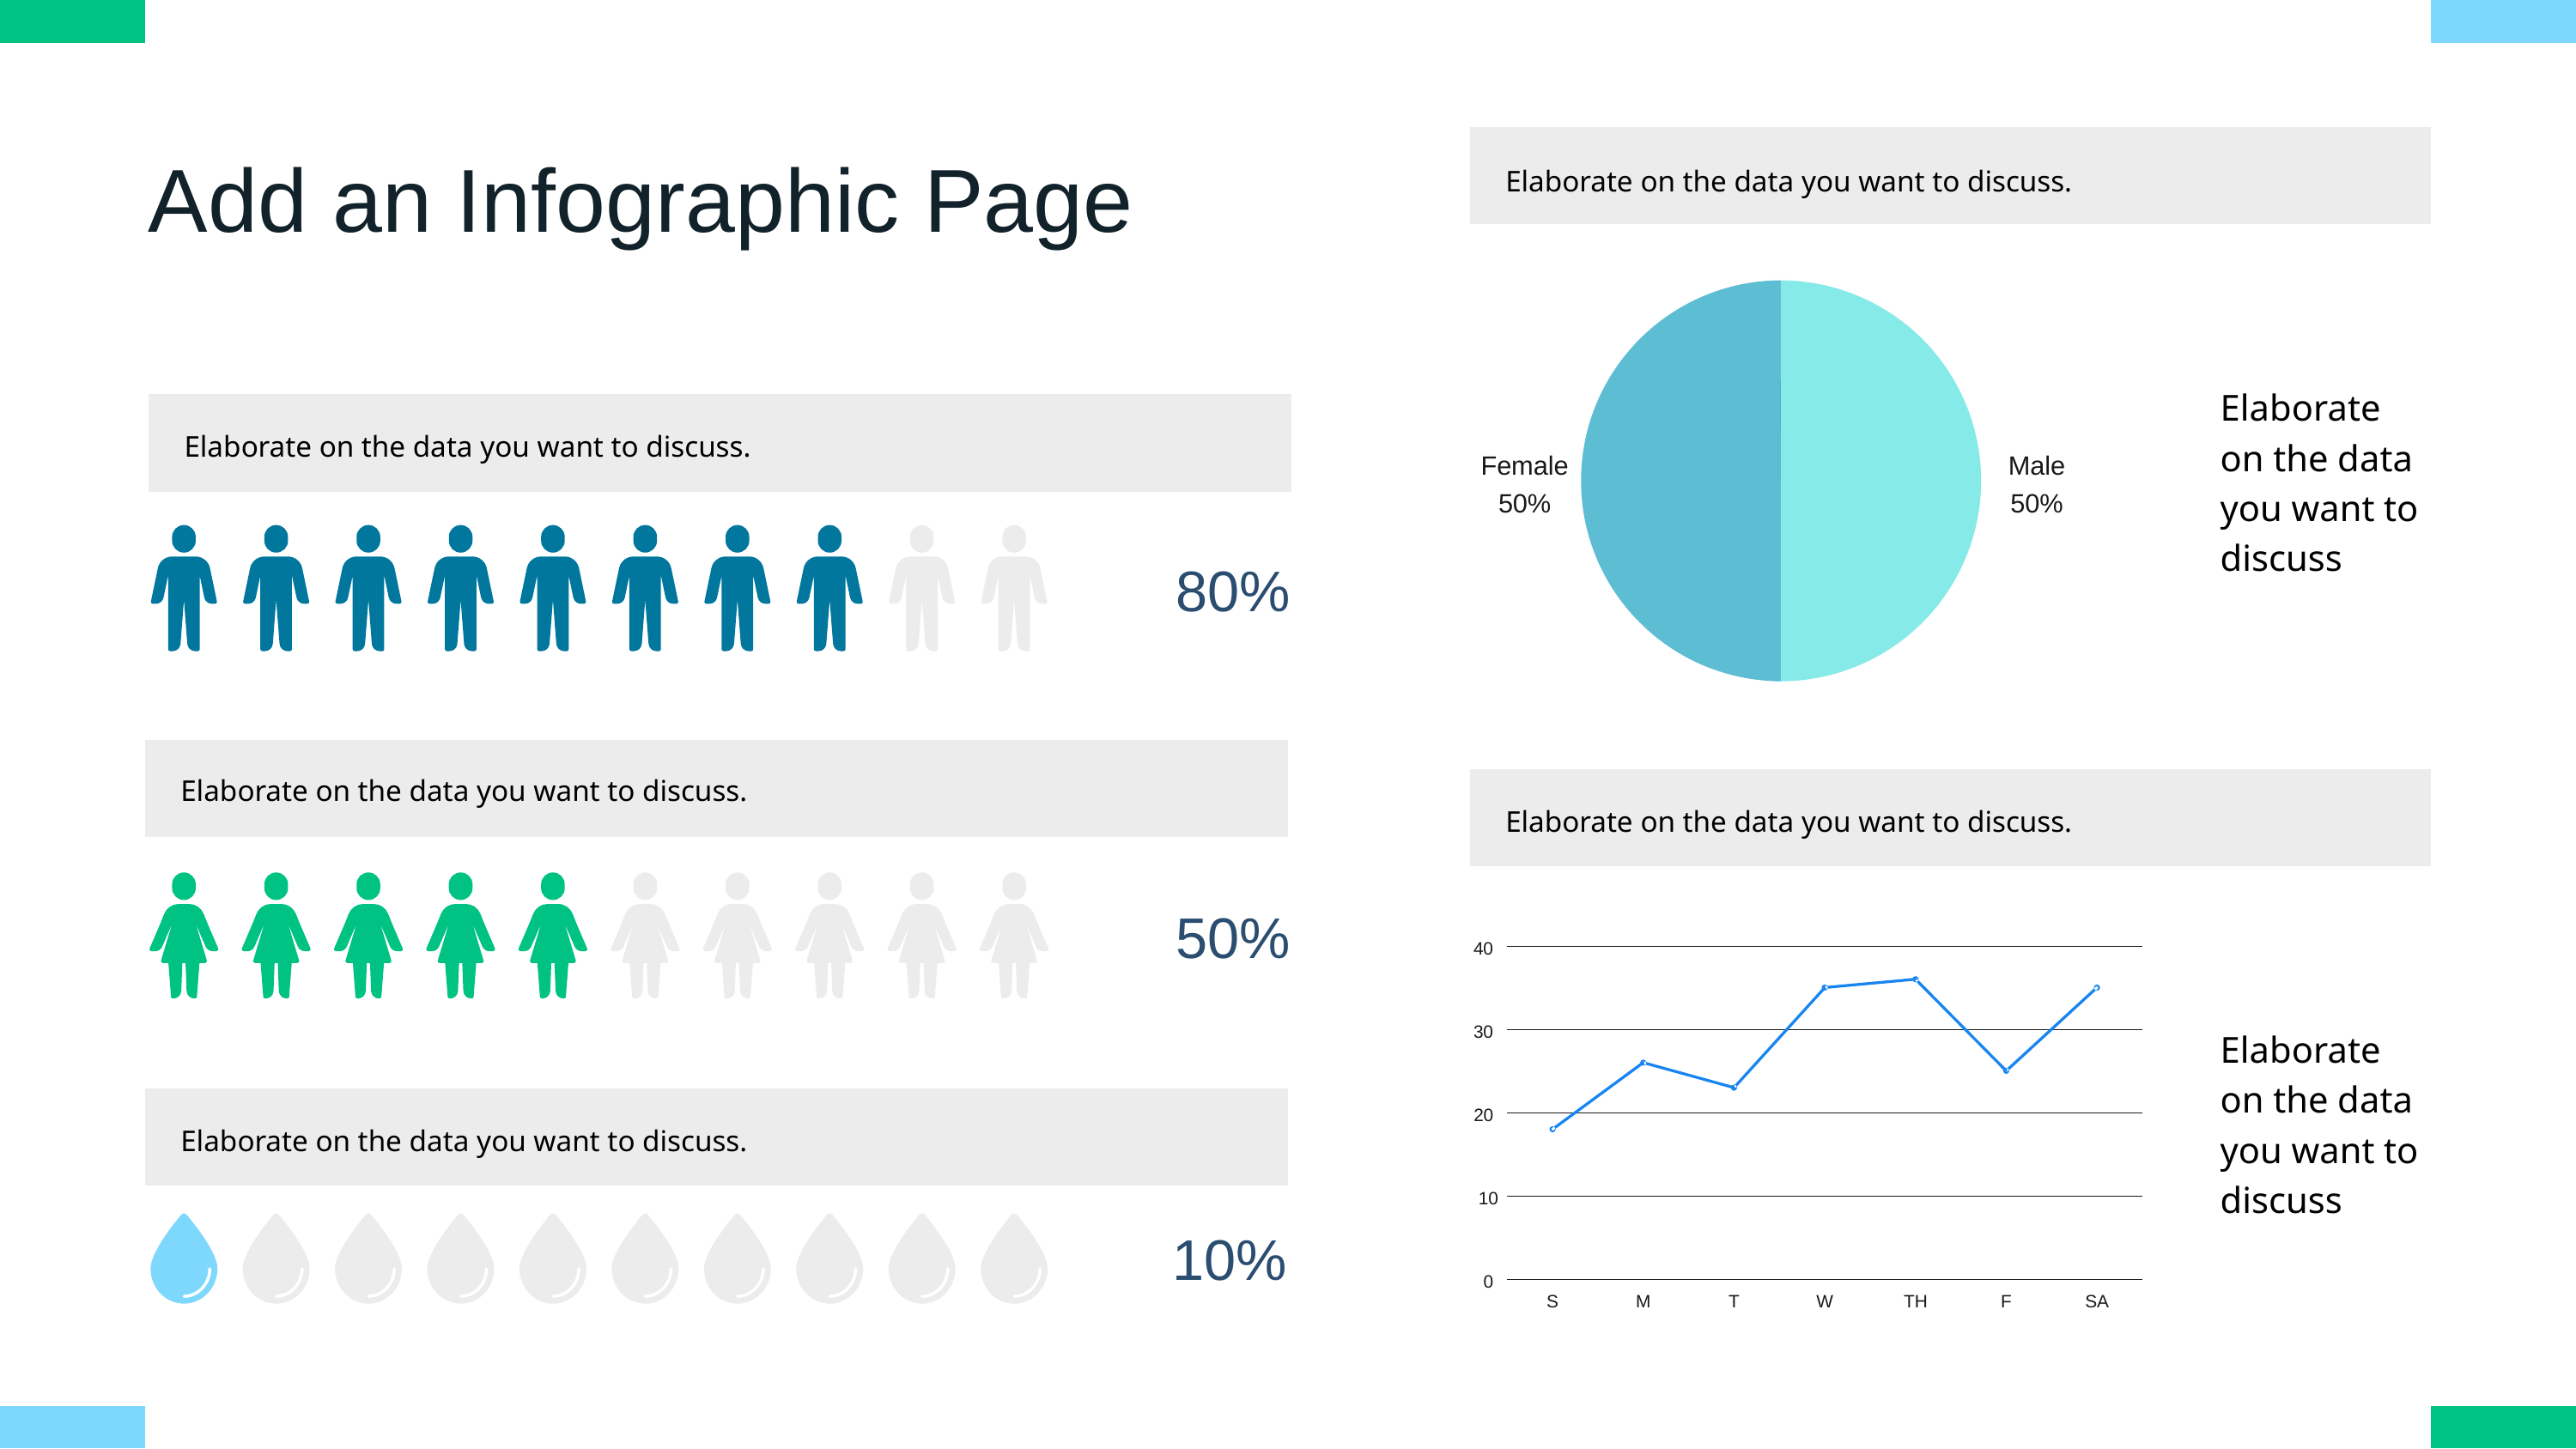

Elaborate on the data you want to discuss.
Add an Infographic Page

Female
50%
Male
50%
Elaborate on the data you want to discuss

Elaborate on the data you want to discuss.

80%

Elaborate on the data you want to discuss.

Elaborate on the data you want to discuss.

50%
40

30
20
10
0
S
M
T
W
TH
F
SA
Elaborate on the data you want to discuss

Elaborate on the data you want to discuss.

10%